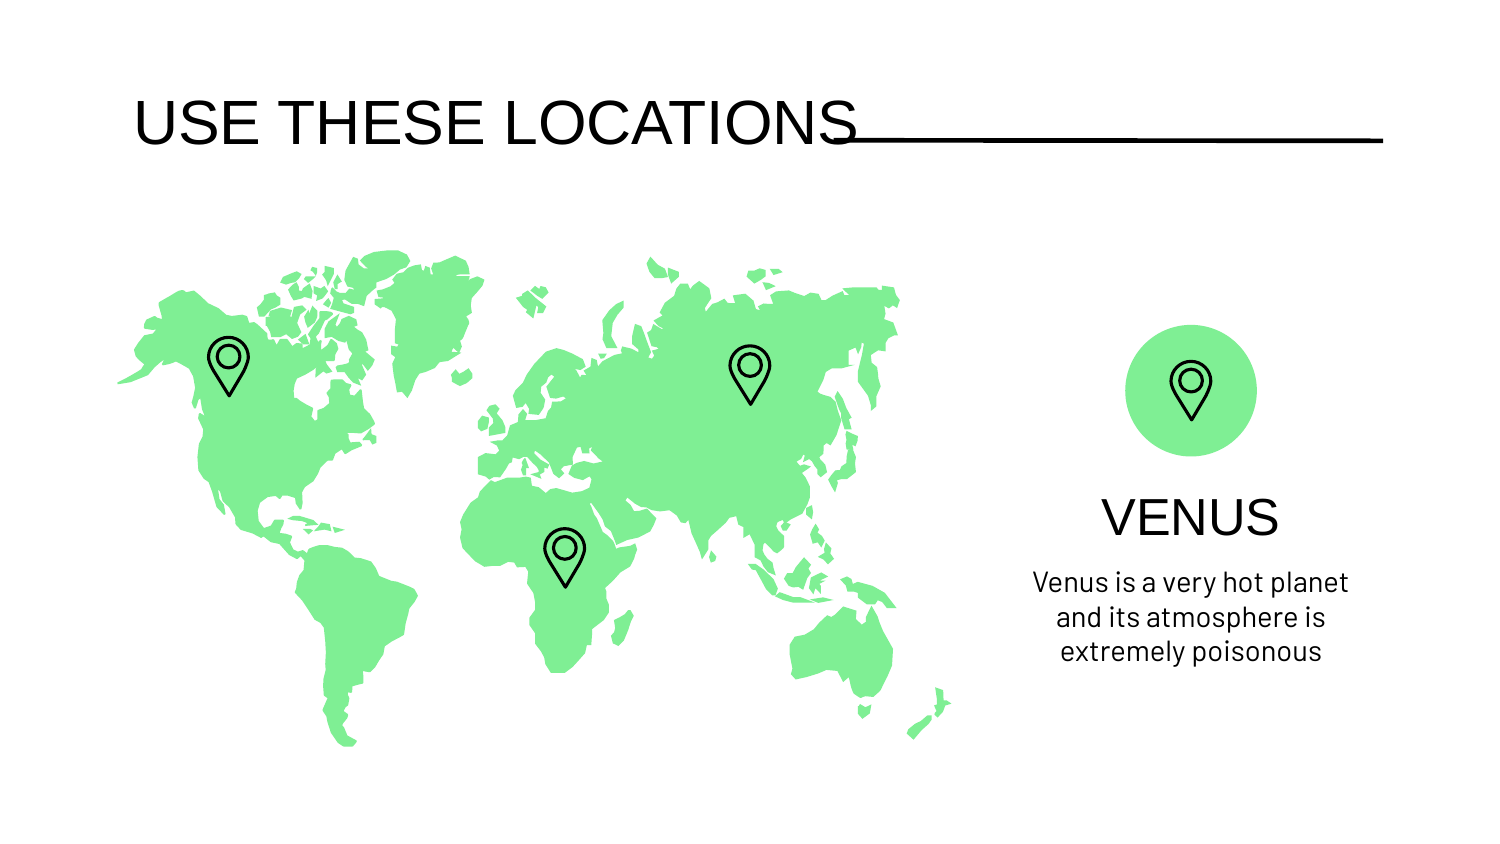

# USE THESE LOCATIONS

VENUS

Venus is a very hot planet and its atmosphere is extremely poisonous